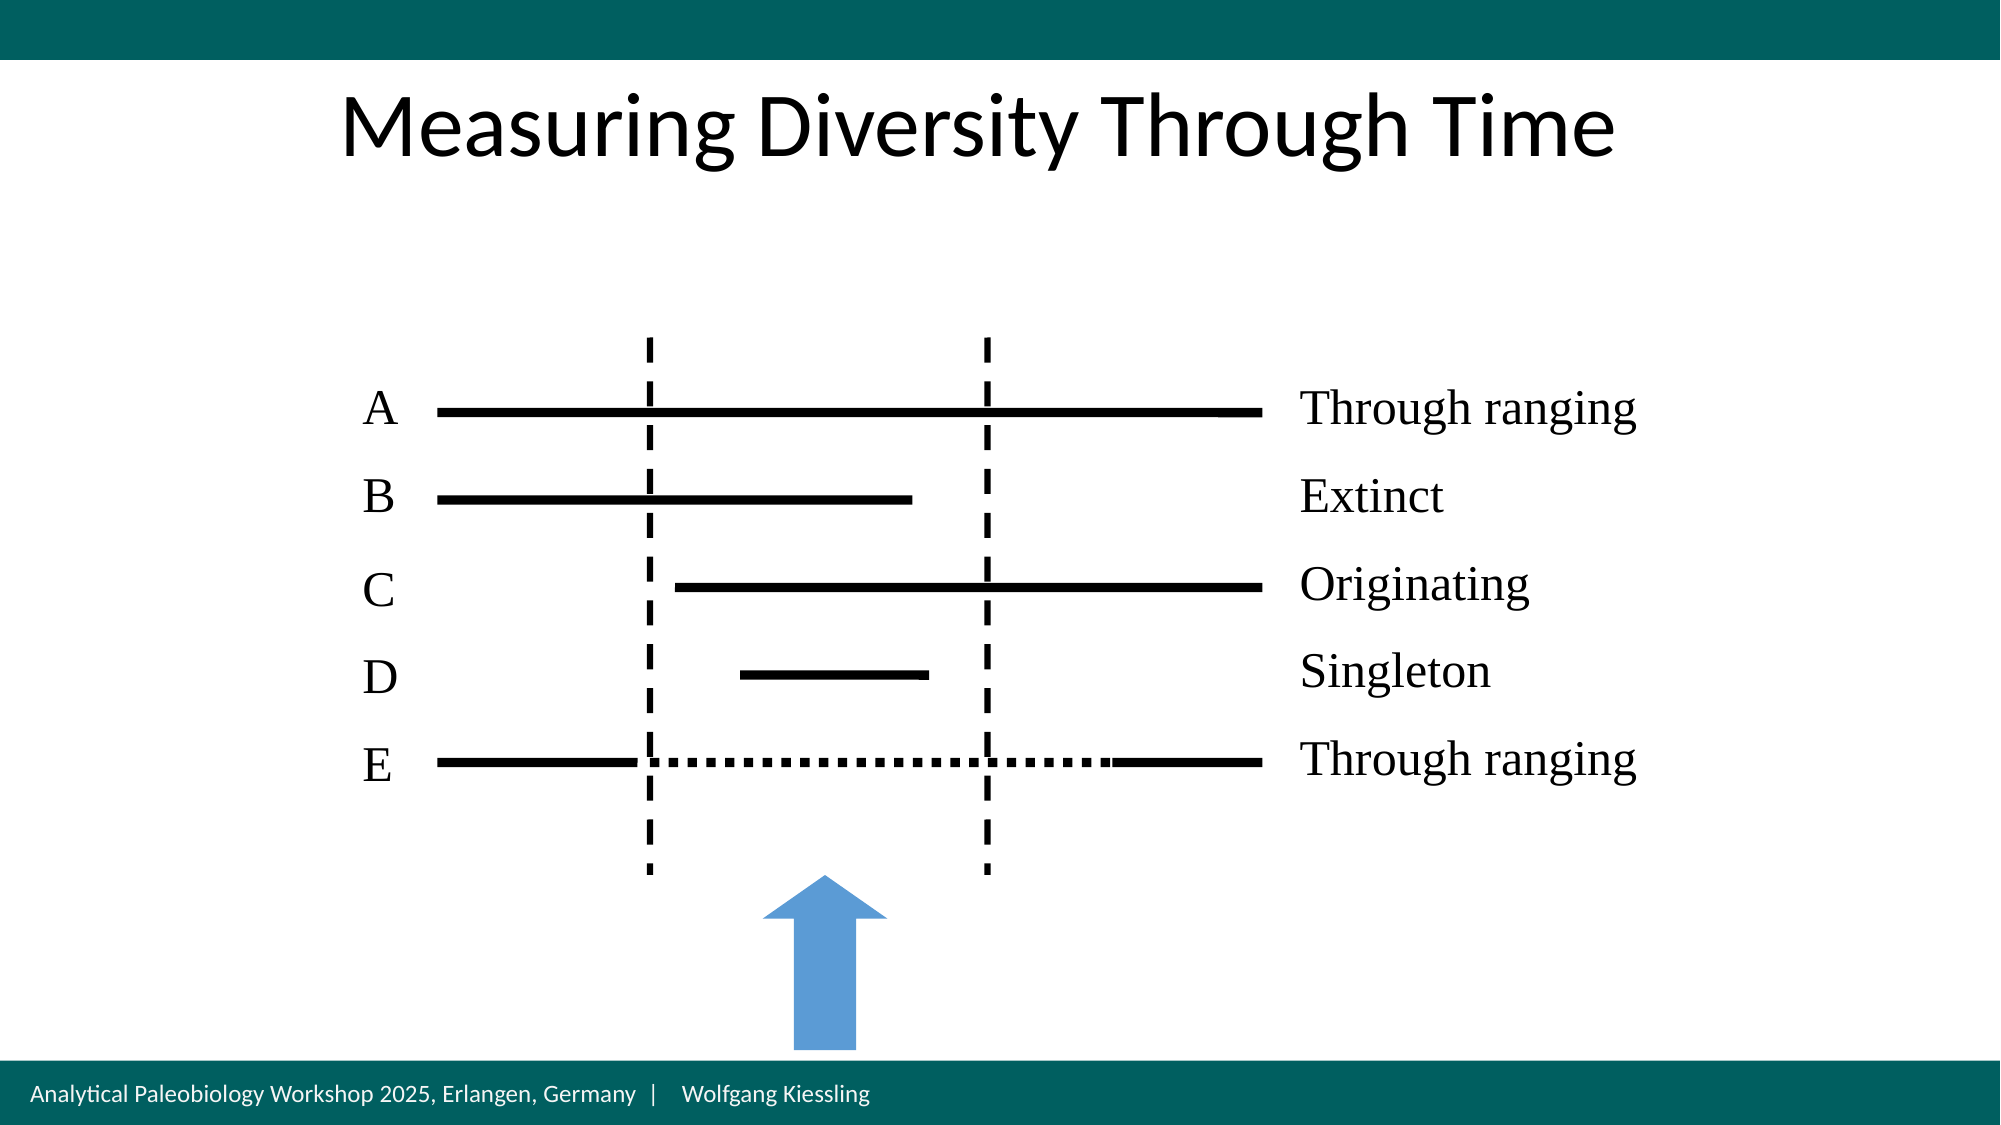

# Measuring Diversity Through Time

A
Through ranging

B
Extinct

Originating
C

Singleton
D

Through ranging
E